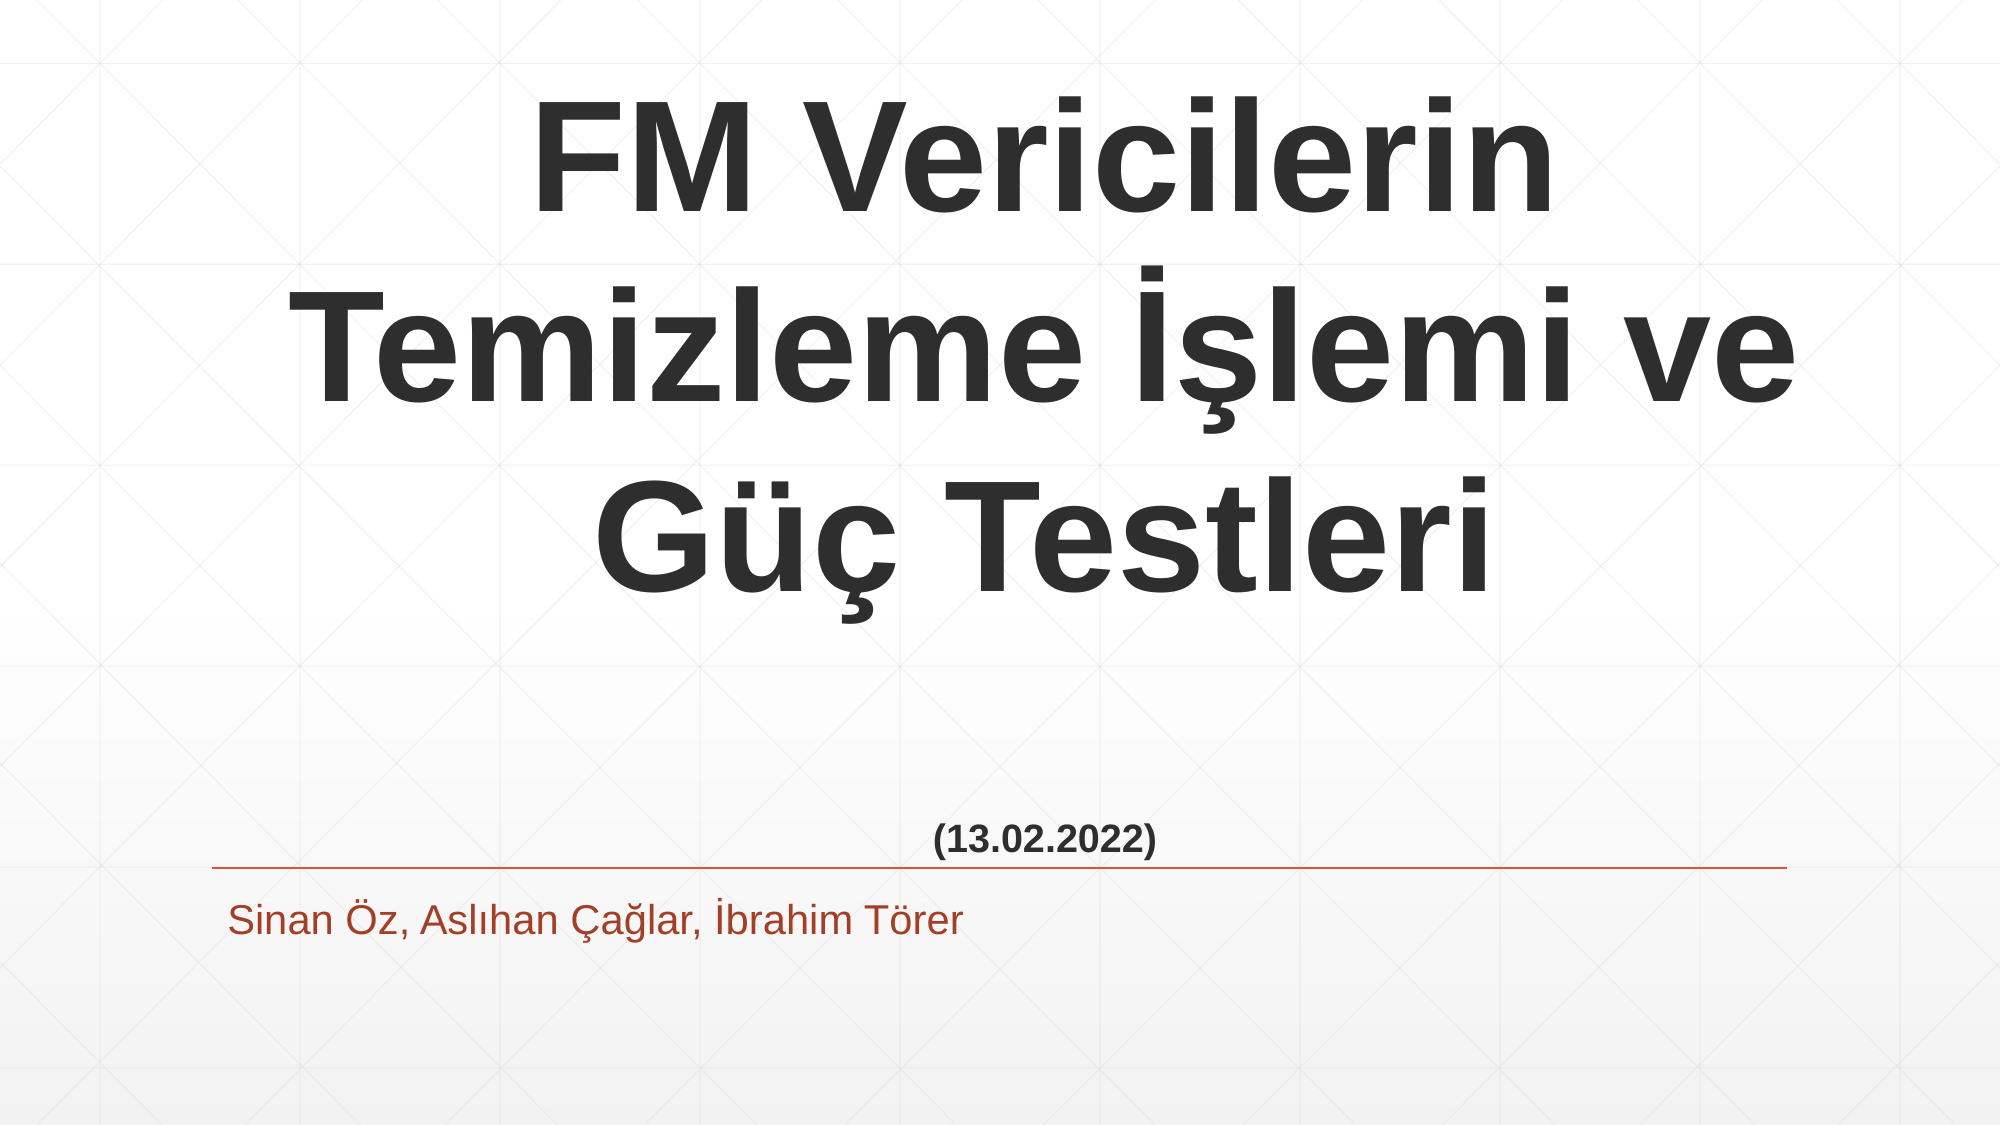

# FM Vericilerin Temizleme İşlemi ve Güç Testleri (13.02.2022)
Sinan Öz, Aslıhan Çağlar, İbrahim Törer